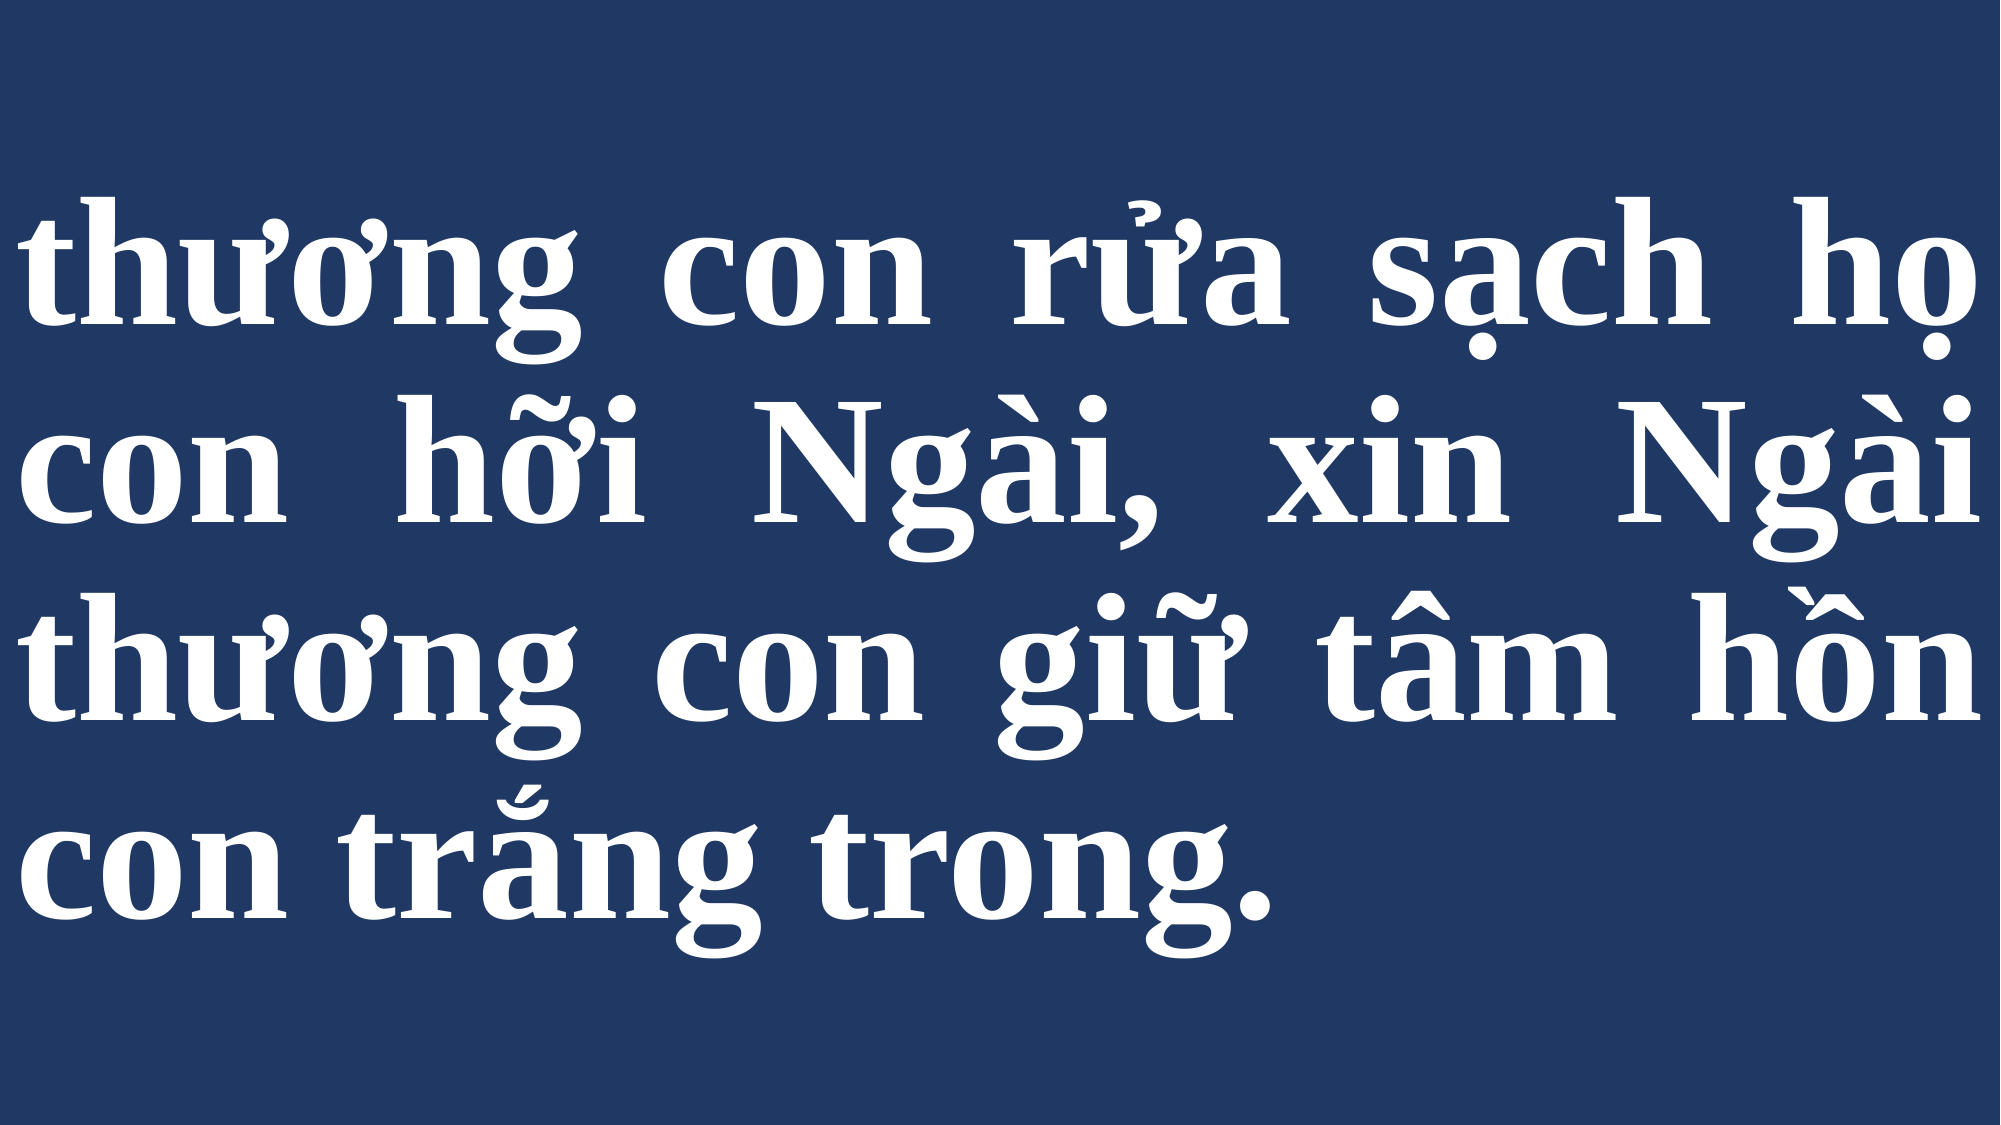

# thương con rửa sạch họ con hỡi Ngài, xin Ngài thương con giữ tâm hồn con trắng trong.